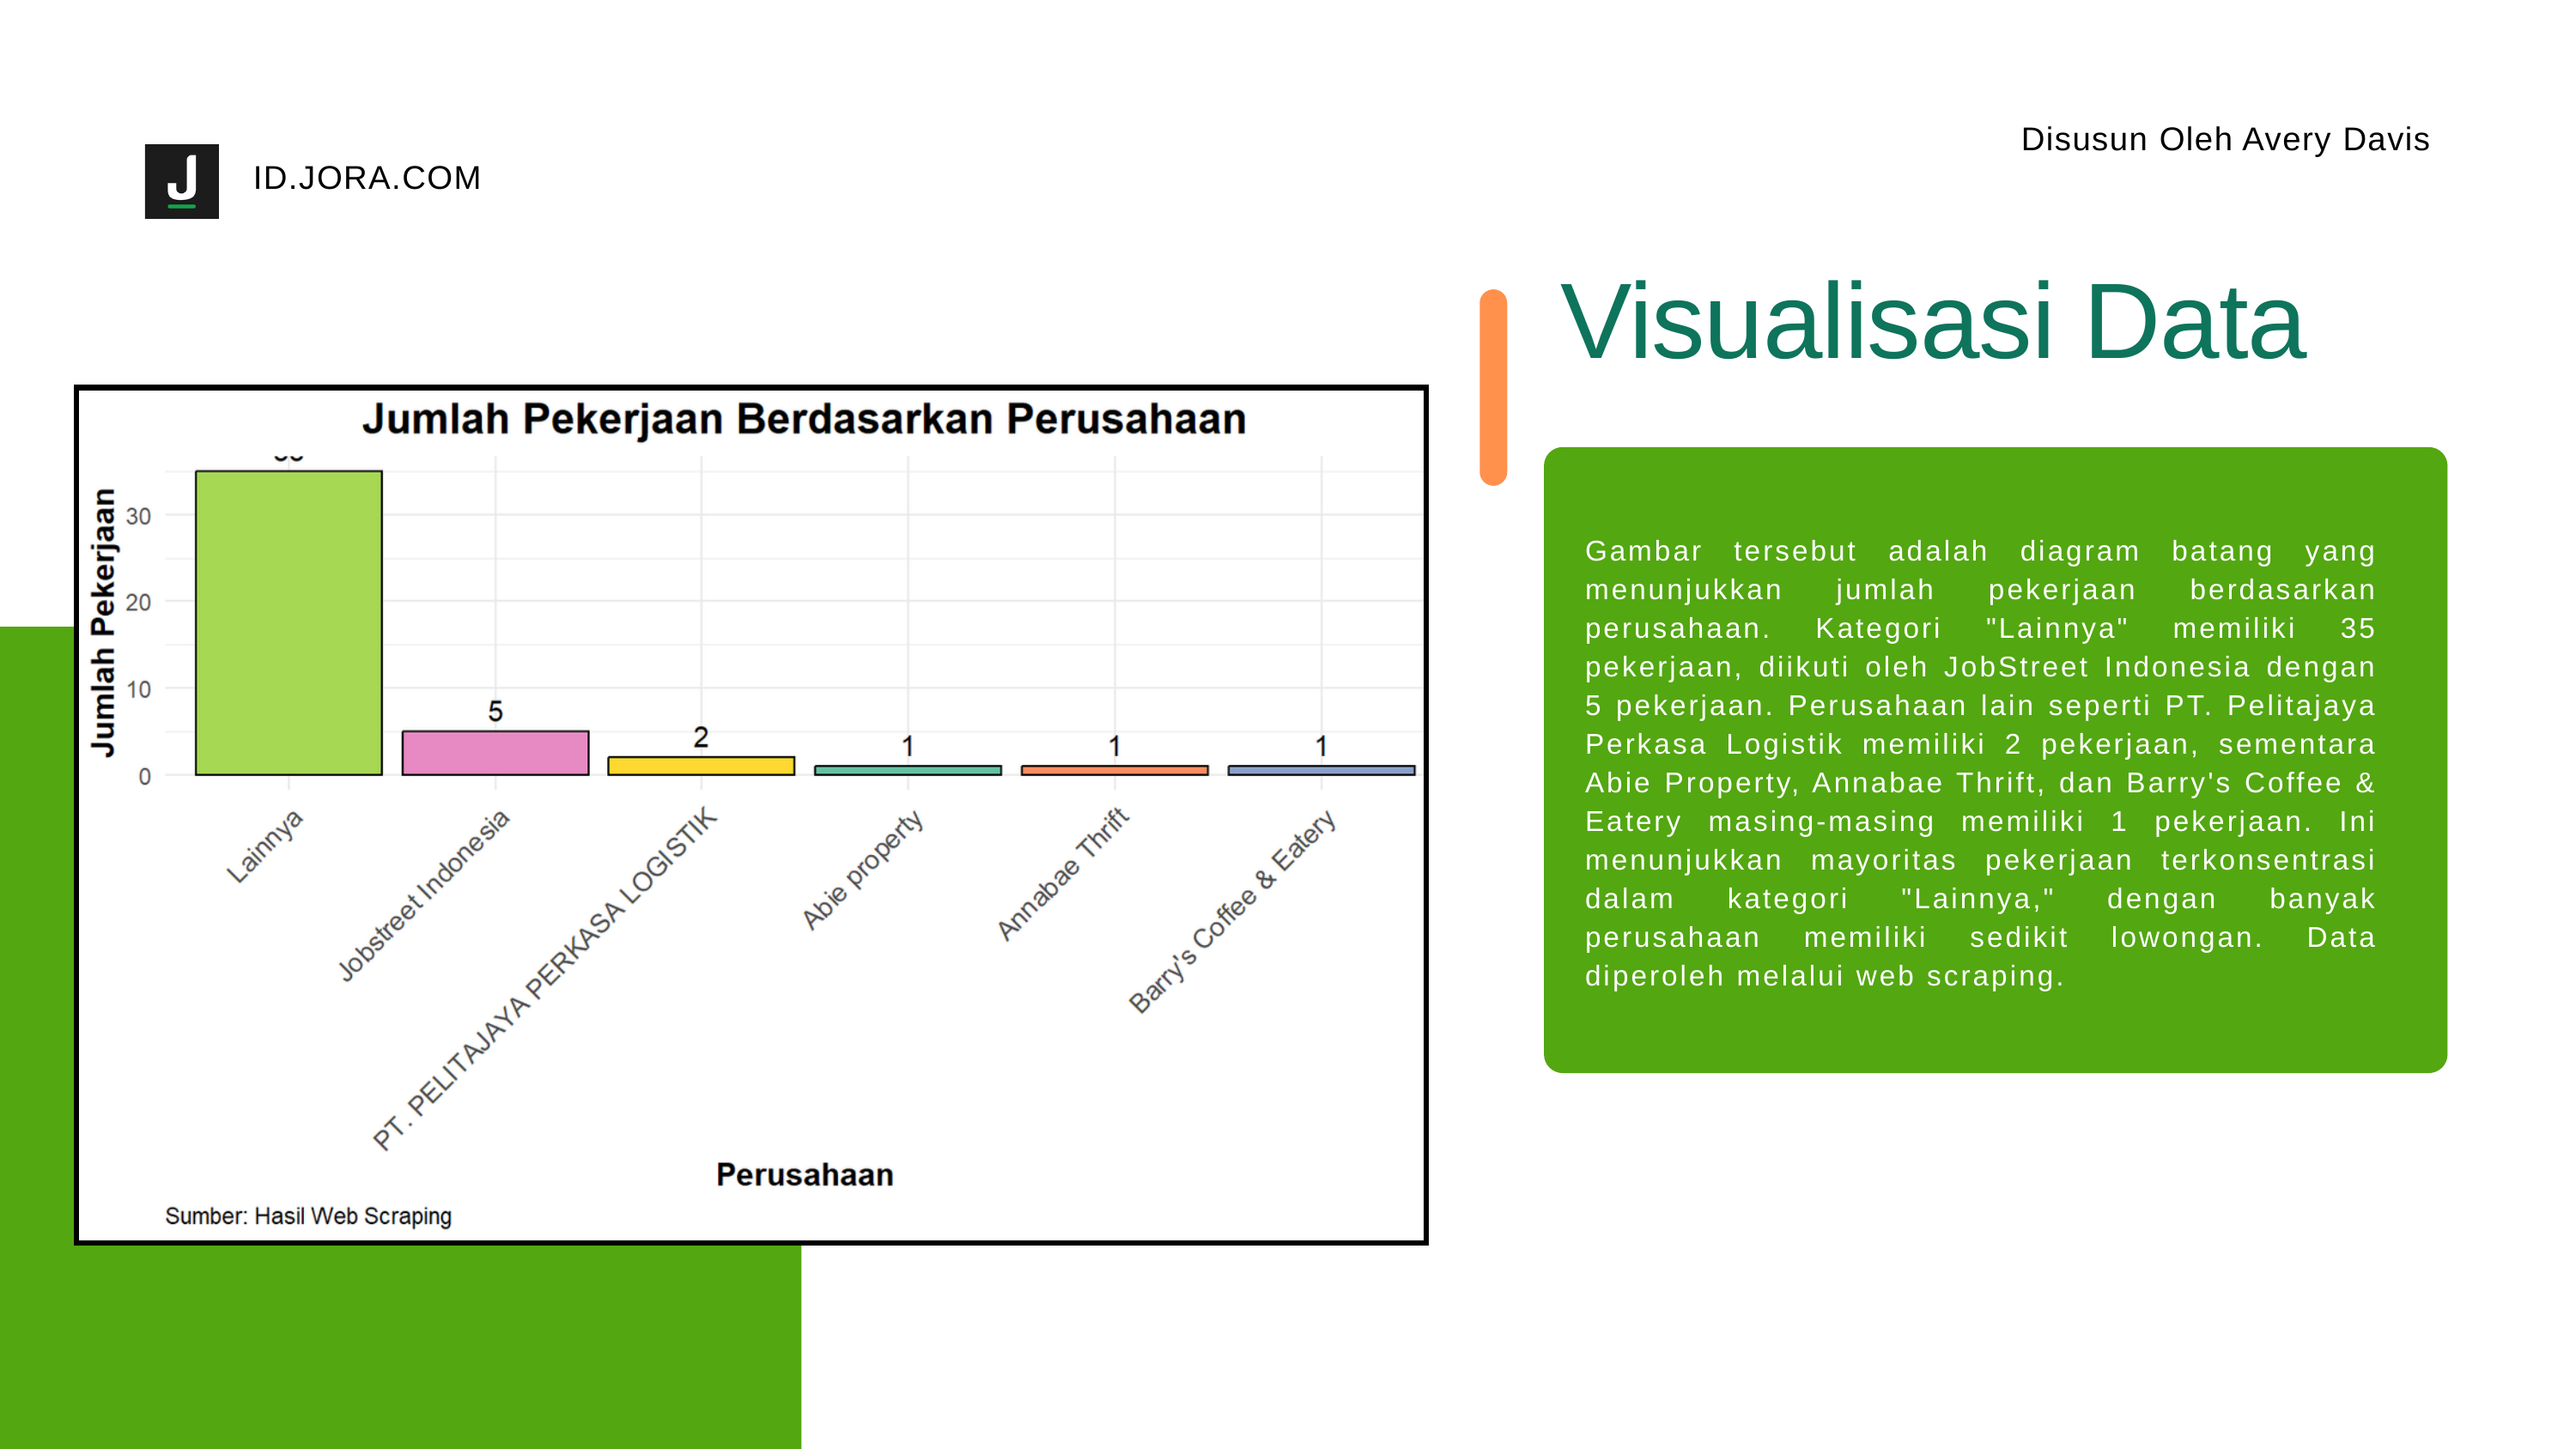

Disusun Oleh Avery Davis

ID.JORA.COM
Visualisasi Data

Gambar tersebut adalah diagram batang yang menunjukkan jumlah pekerjaan berdasarkan perusahaan. Kategori "Lainnya" memiliki 35 pekerjaan, diikuti oleh JobStreet Indonesia dengan 5 pekerjaan. Perusahaan lain seperti PT. Pelitajaya Perkasa Logistik memiliki 2 pekerjaan, sementara Abie Property, Annabae Thrift, dan Barry's Coffee & Eatery masing-masing memiliki 1 pekerjaan. Ini menunjukkan mayoritas pekerjaan terkonsentrasi dalam kategori "Lainnya," dengan banyak perusahaan memiliki sedikit lowongan. Data diperoleh melalui web scraping.